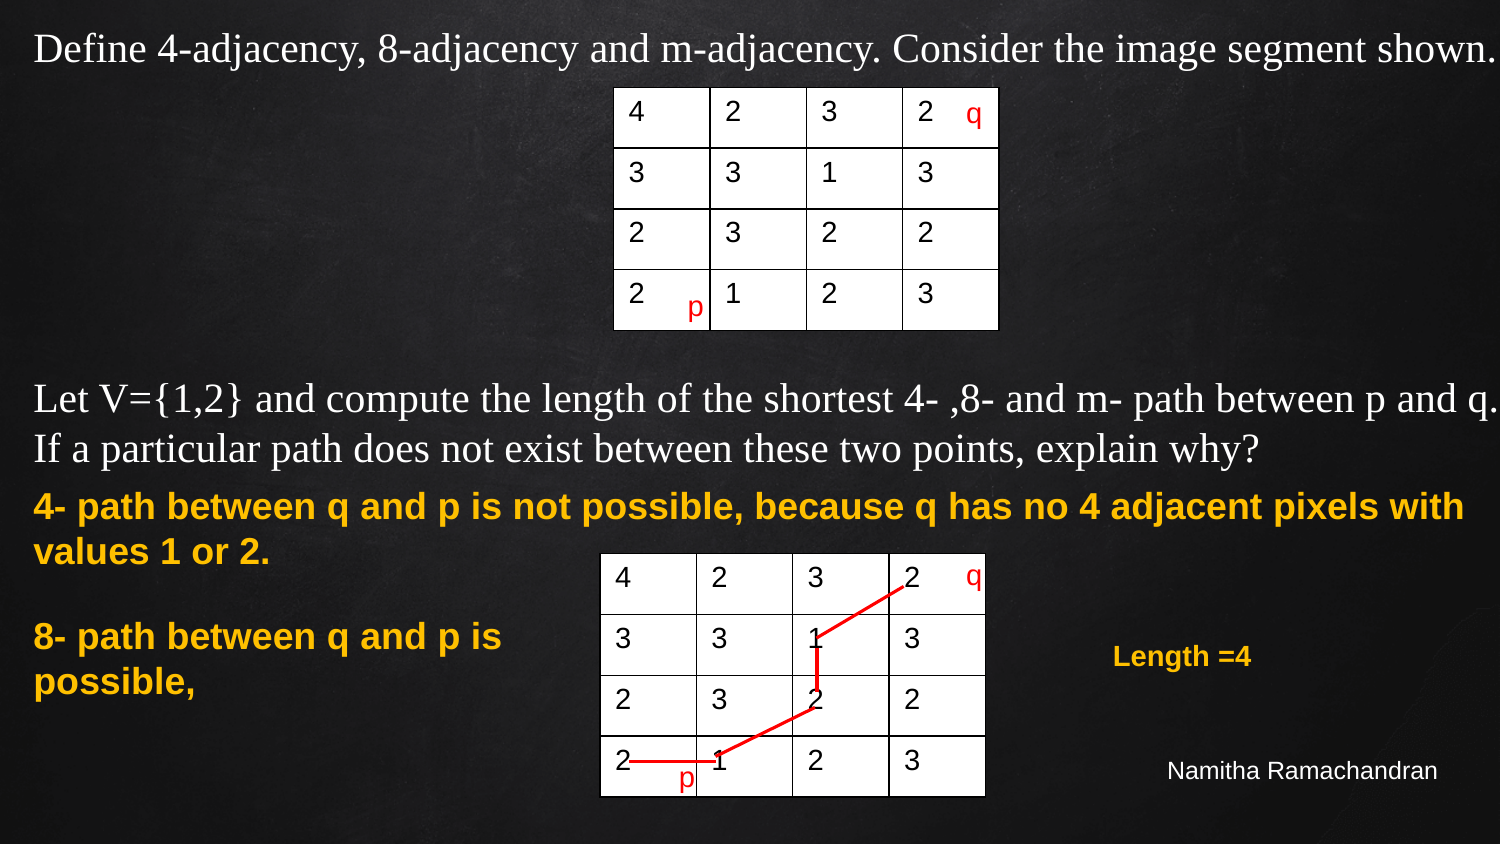

Define 4-adjacency, 8-adjacency and m-adjacency. Consider the image segment shown.

Let V={1,2} and compute the length of the shortest 4- ,8- and m- path between p and q. If a particular path does not exist between these two points, explain why?
| 4 | 2 | 3 | 2 |
| --- | --- | --- | --- |
| 3 | 3 | 1 | 3 |
| 2 | 3 | 2 | 2 |
| 2 | 1 | 2 | 3 |
q
p
4- path between q and p is not possible, because q has no 4 adjacent pixels with values 1 or 2.
q
| 4 | 2 | 3 | 2 |
| --- | --- | --- | --- |
| 3 | 3 | 1 | 3 |
| 2 | 3 | 2 | 2 |
| 2 | 1 | 2 | 3 |
8- path between q and p is possible,

Length =4
p